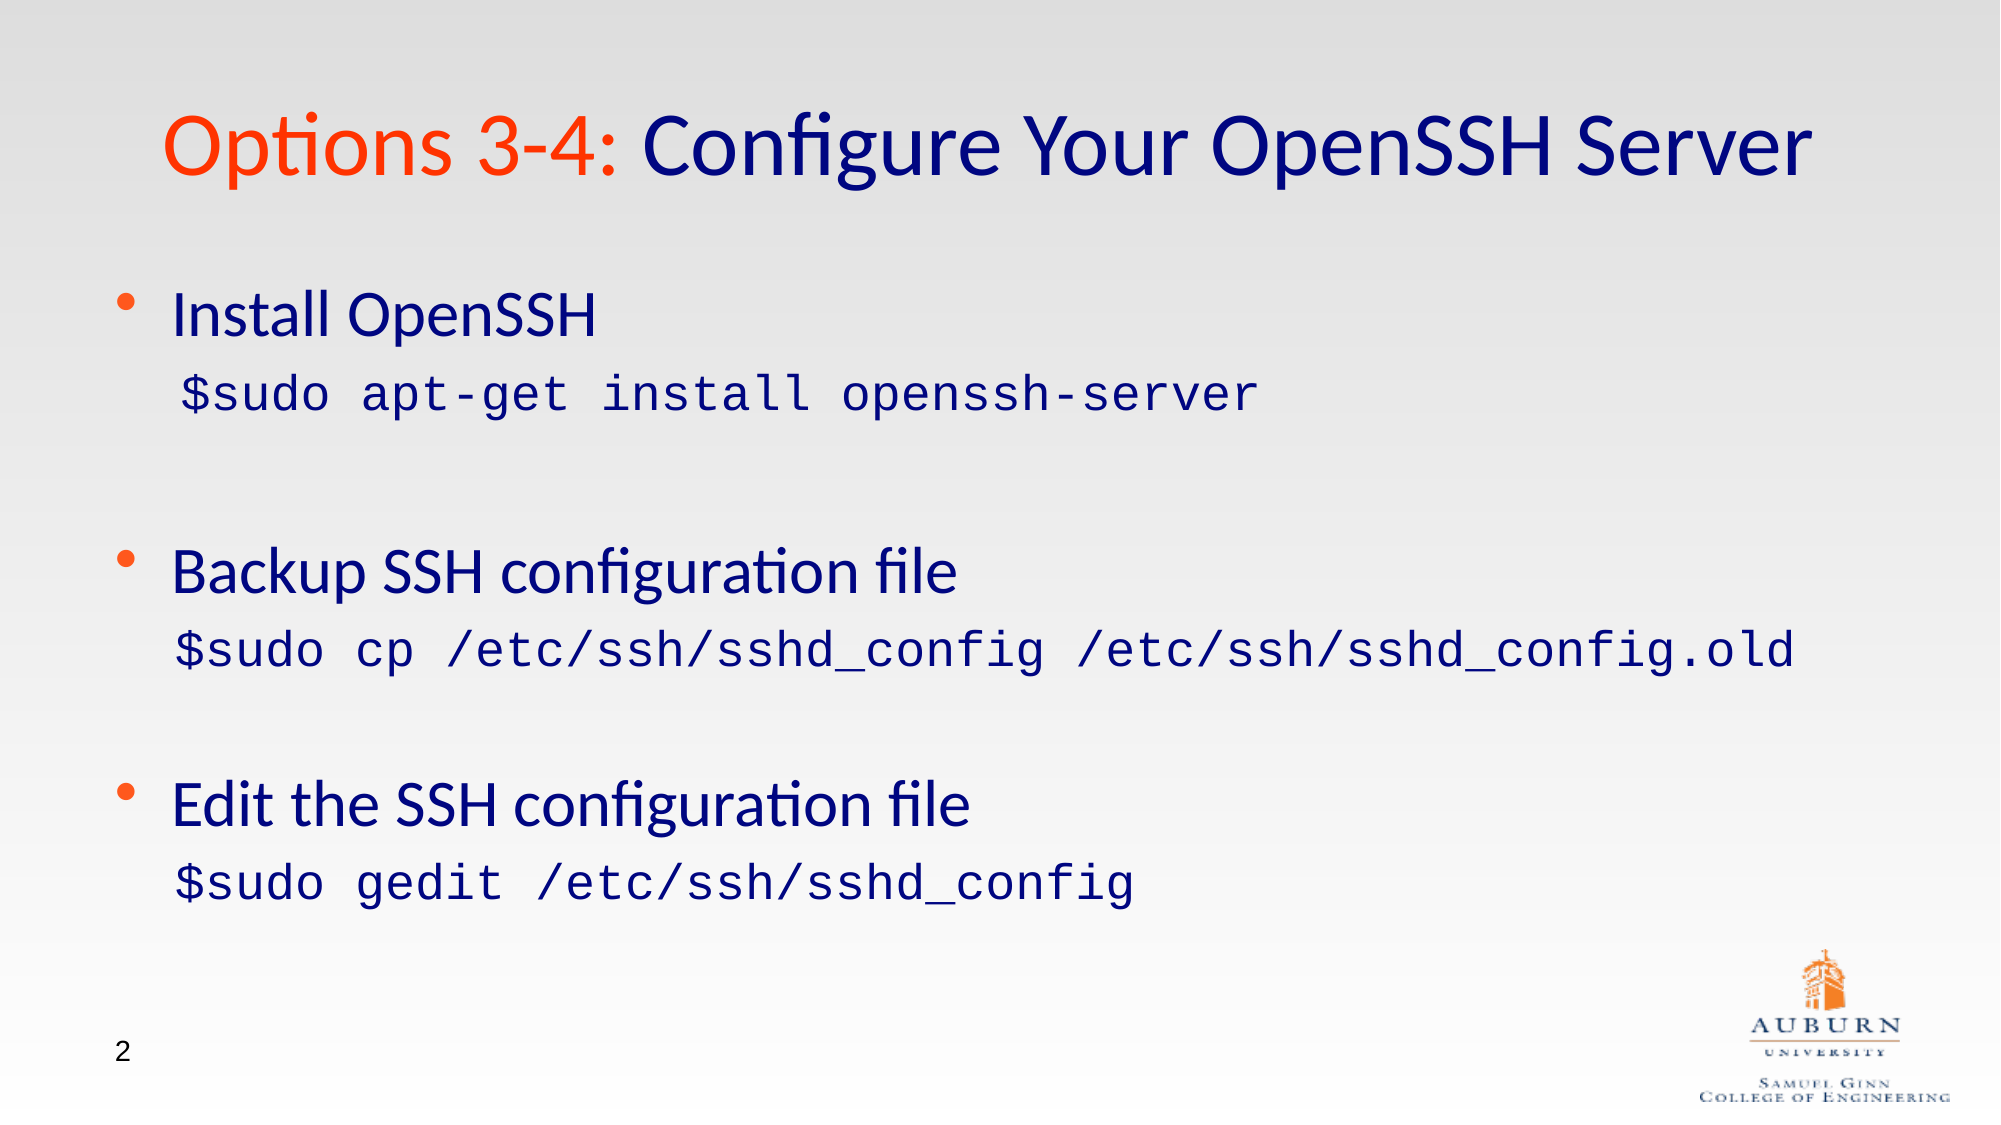

# Options 3-4: Configure Your OpenSSH Server
Install OpenSSH
$sudo apt-get install openssh-server

Backup SSH configuration file
  $sudo cp /etc/ssh/sshd_config /etc/ssh/sshd_config.old

Edit the SSH configuration file
  $sudo gedit /etc/ssh/sshd_config
2